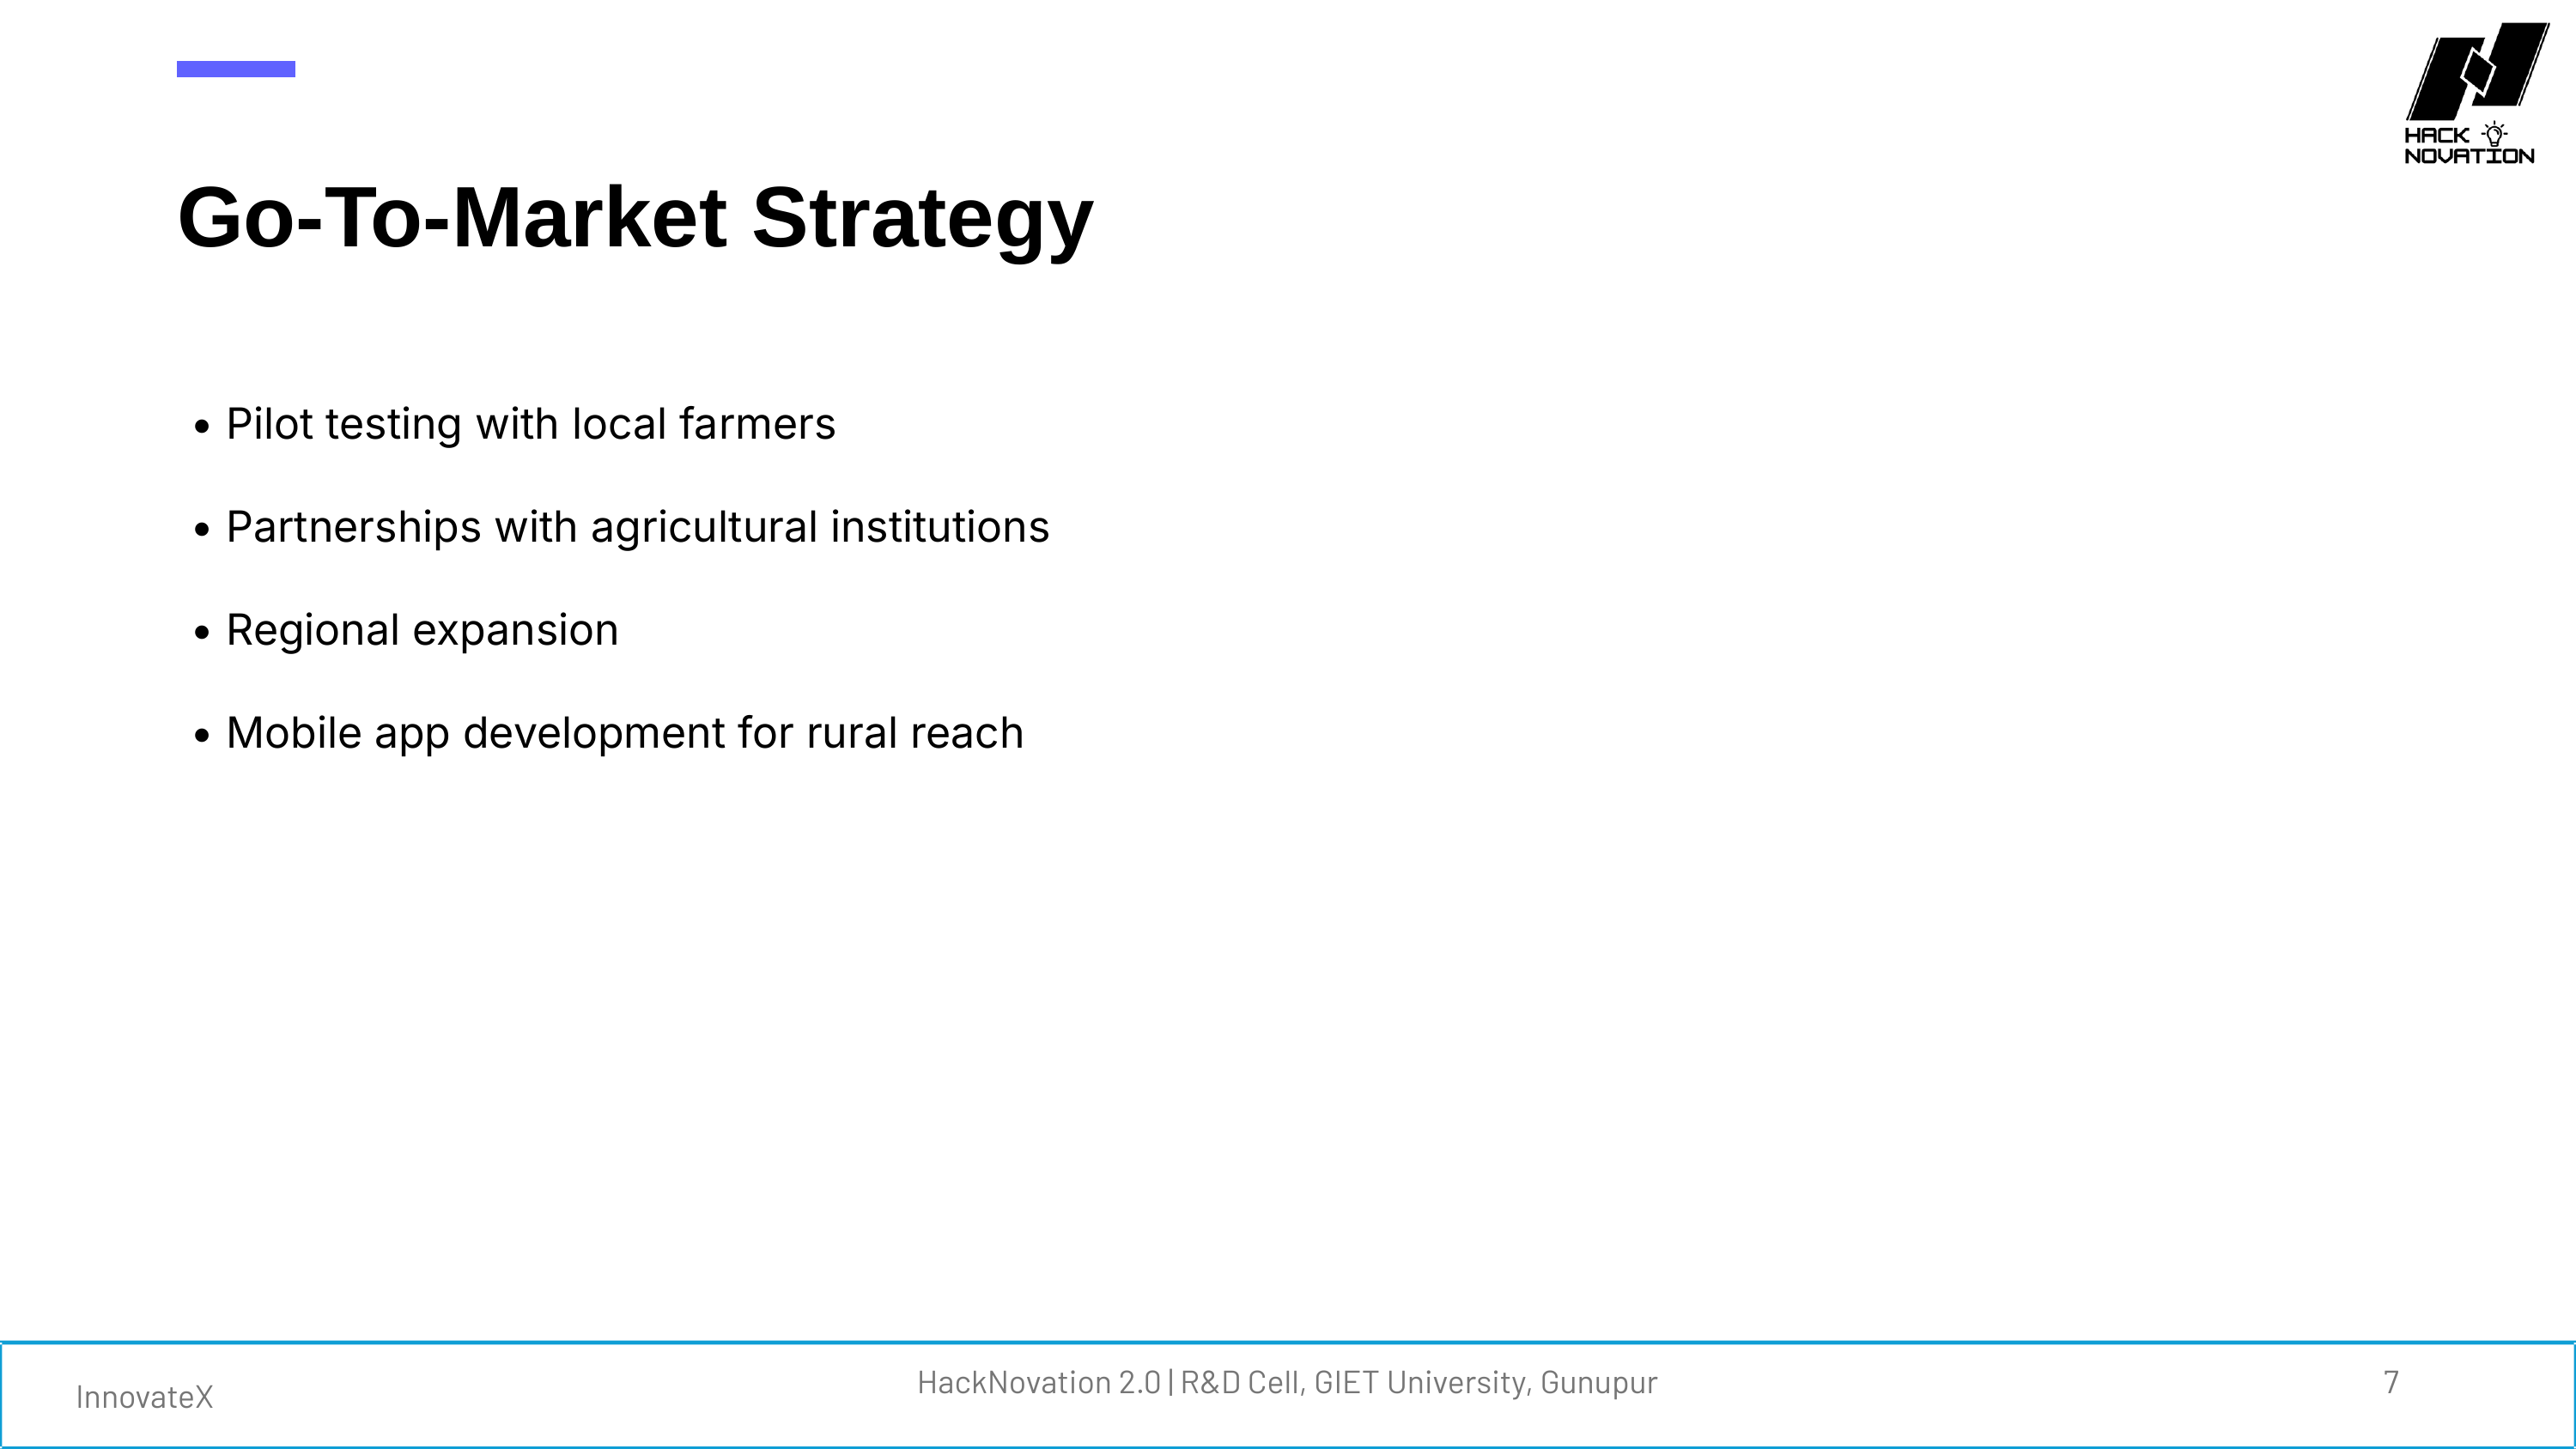

Go-To-Market Strategy
• Pilot testing with local farmers

• Partnerships with agricultural institutions

• Regional expansion

• Mobile app development for rural reach

HackNovation 2.0 | R&D Cell, GIET University, Gunupur

7

InnovateX